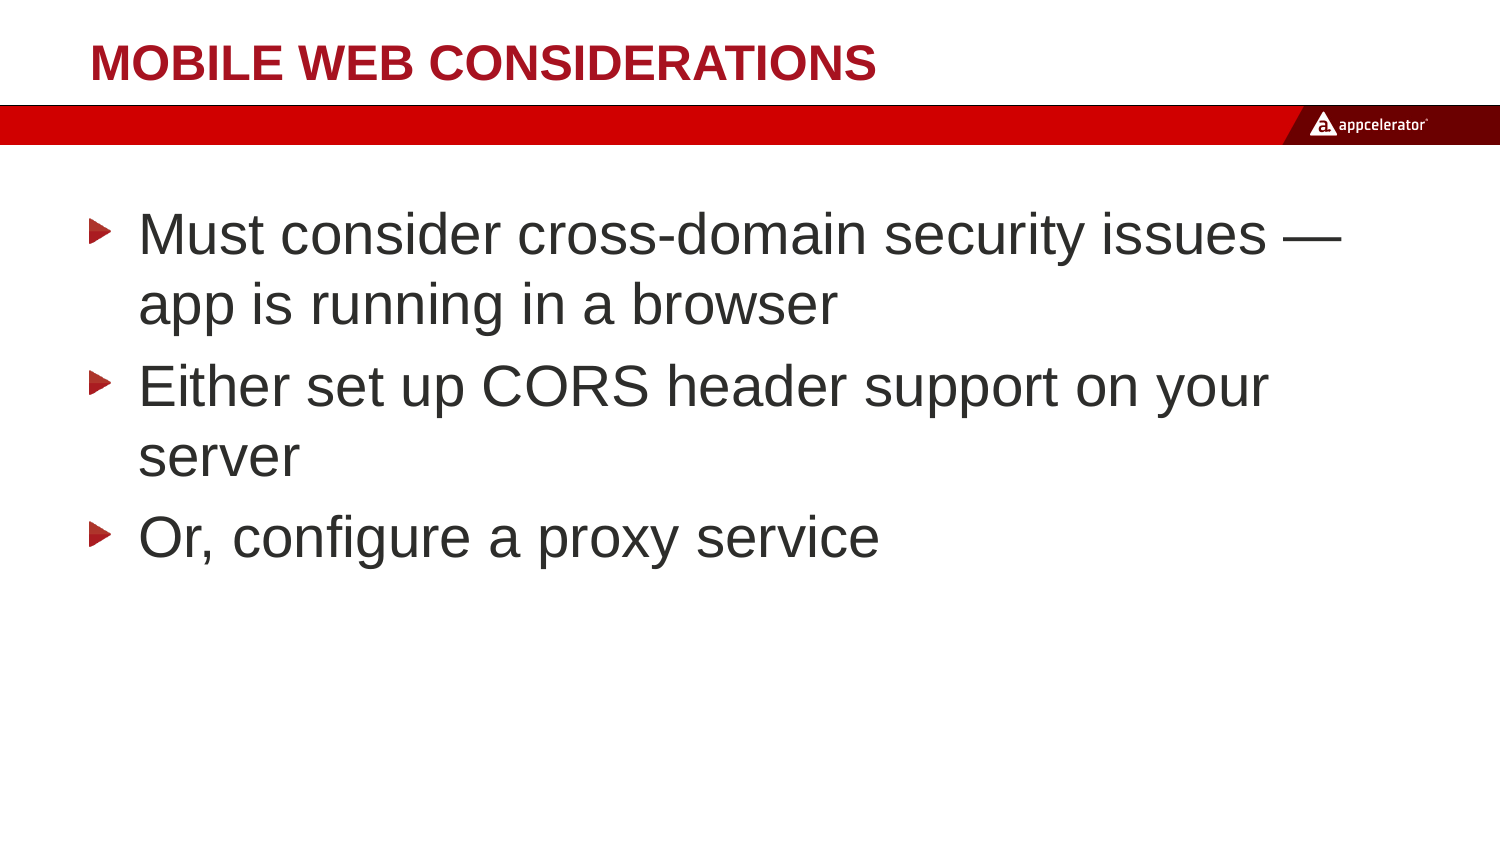

# Mobile Web Considerations
Must consider cross-domain security issues — app is running in a browser
Either set up CORS header support on your server
Or, configure a proxy service